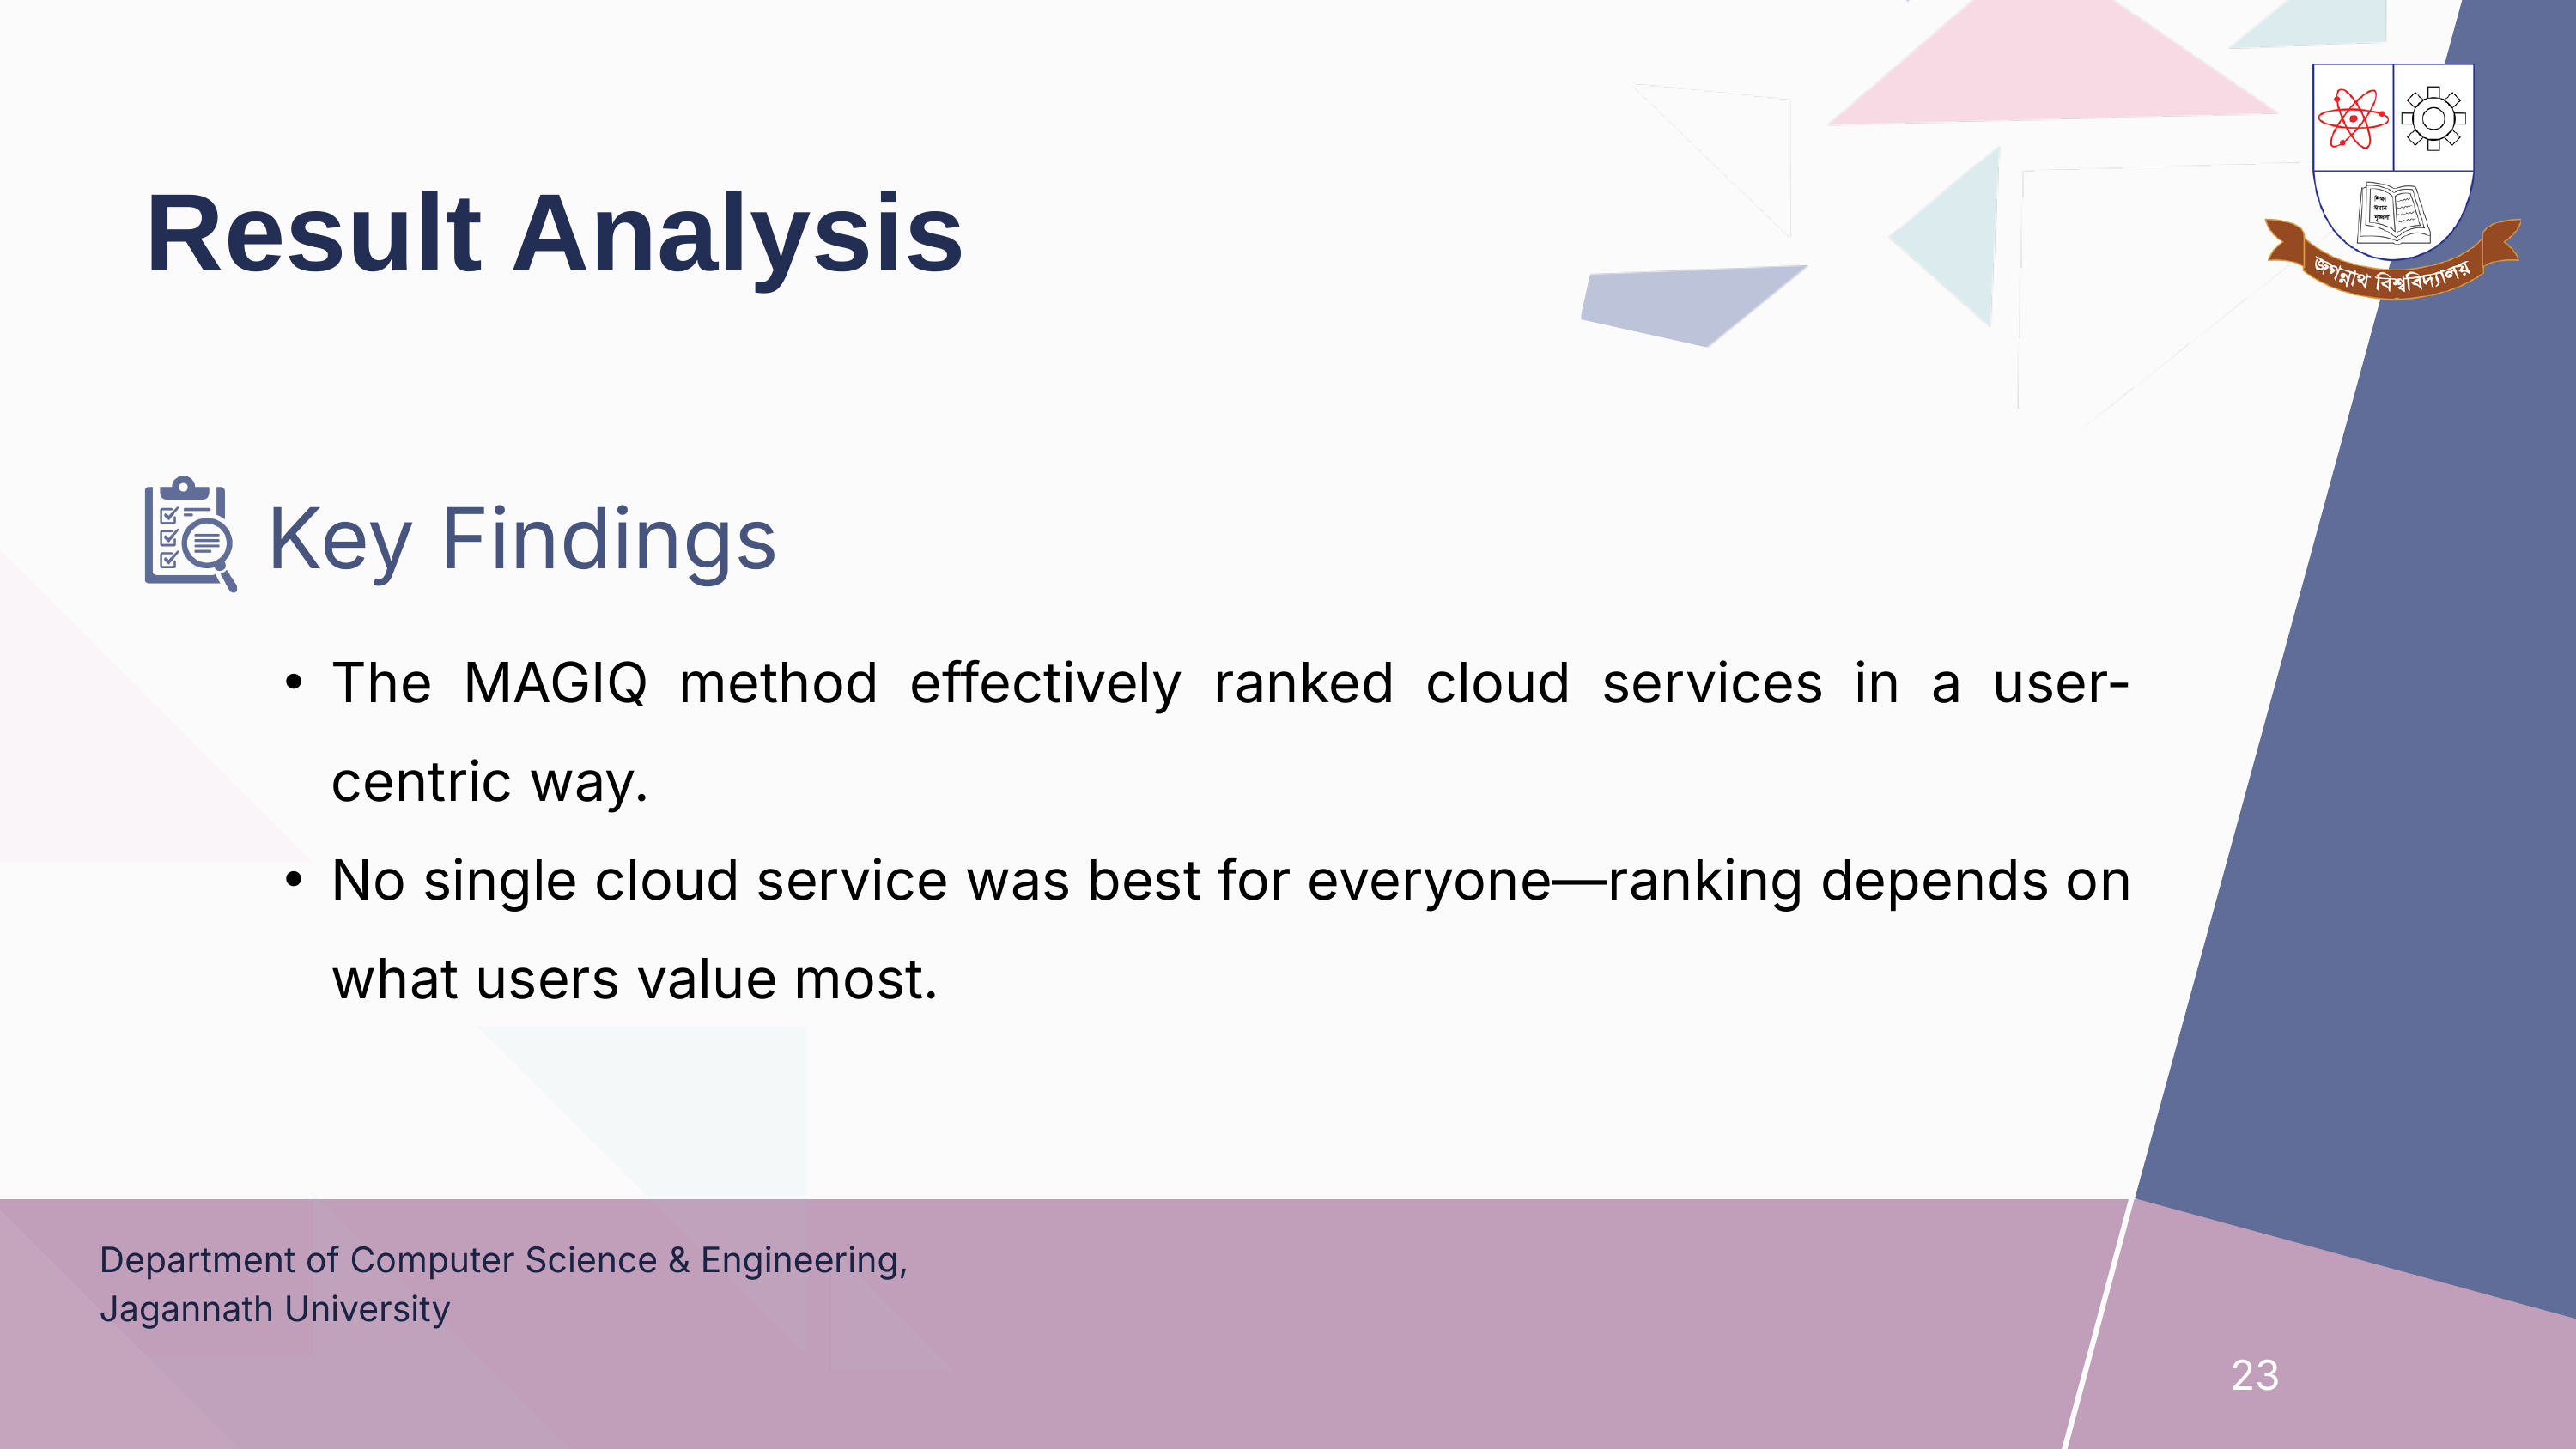

Result Analysis

Key Findings

The MAGIQ method effectively ranked cloud services in a user-centric way.
No single cloud service was best for everyone—ranking depends on what users value most.

Department of Computer Science & Engineering, Jagannath University

23